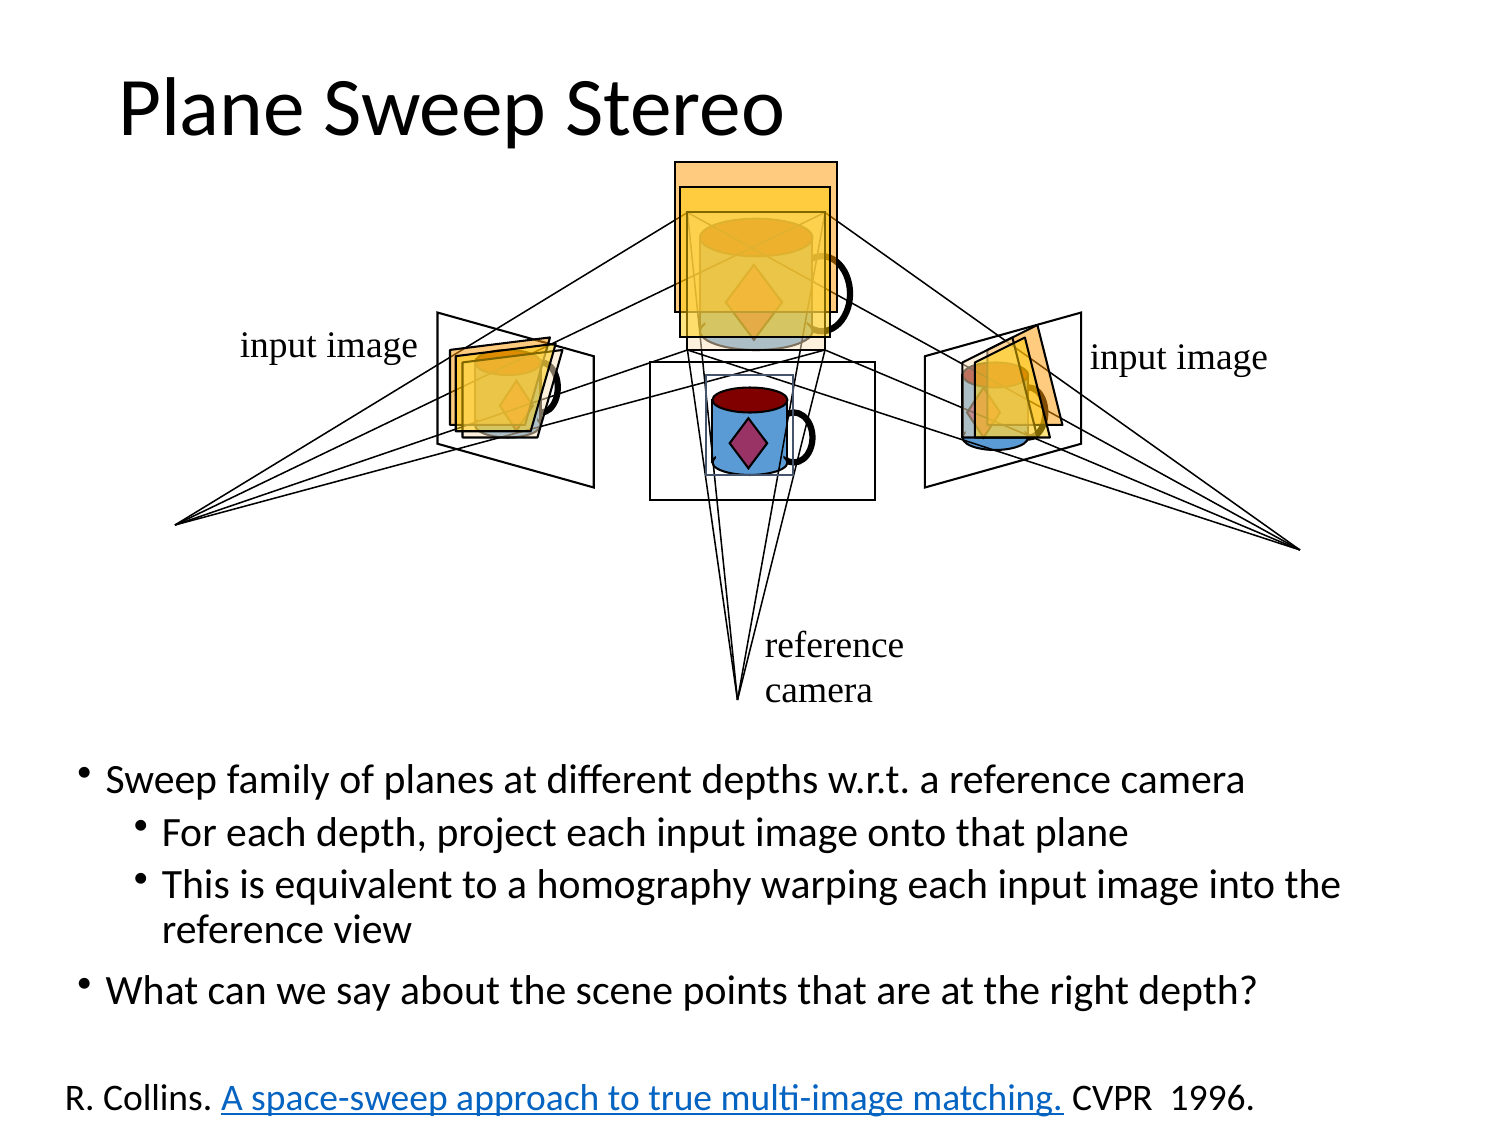

# Plane Sweep Stereo

input image

input image

reference camera
Sweep family of planes at different depths w.r.t. a reference camera
For each depth, project each input image onto that plane
This is equivalent to a homography warping each input image into the reference view
What can we say about the scene points that are at the right depth?
R. Collins. A space-sweep approach to true multi-image matching. CVPR  1996.